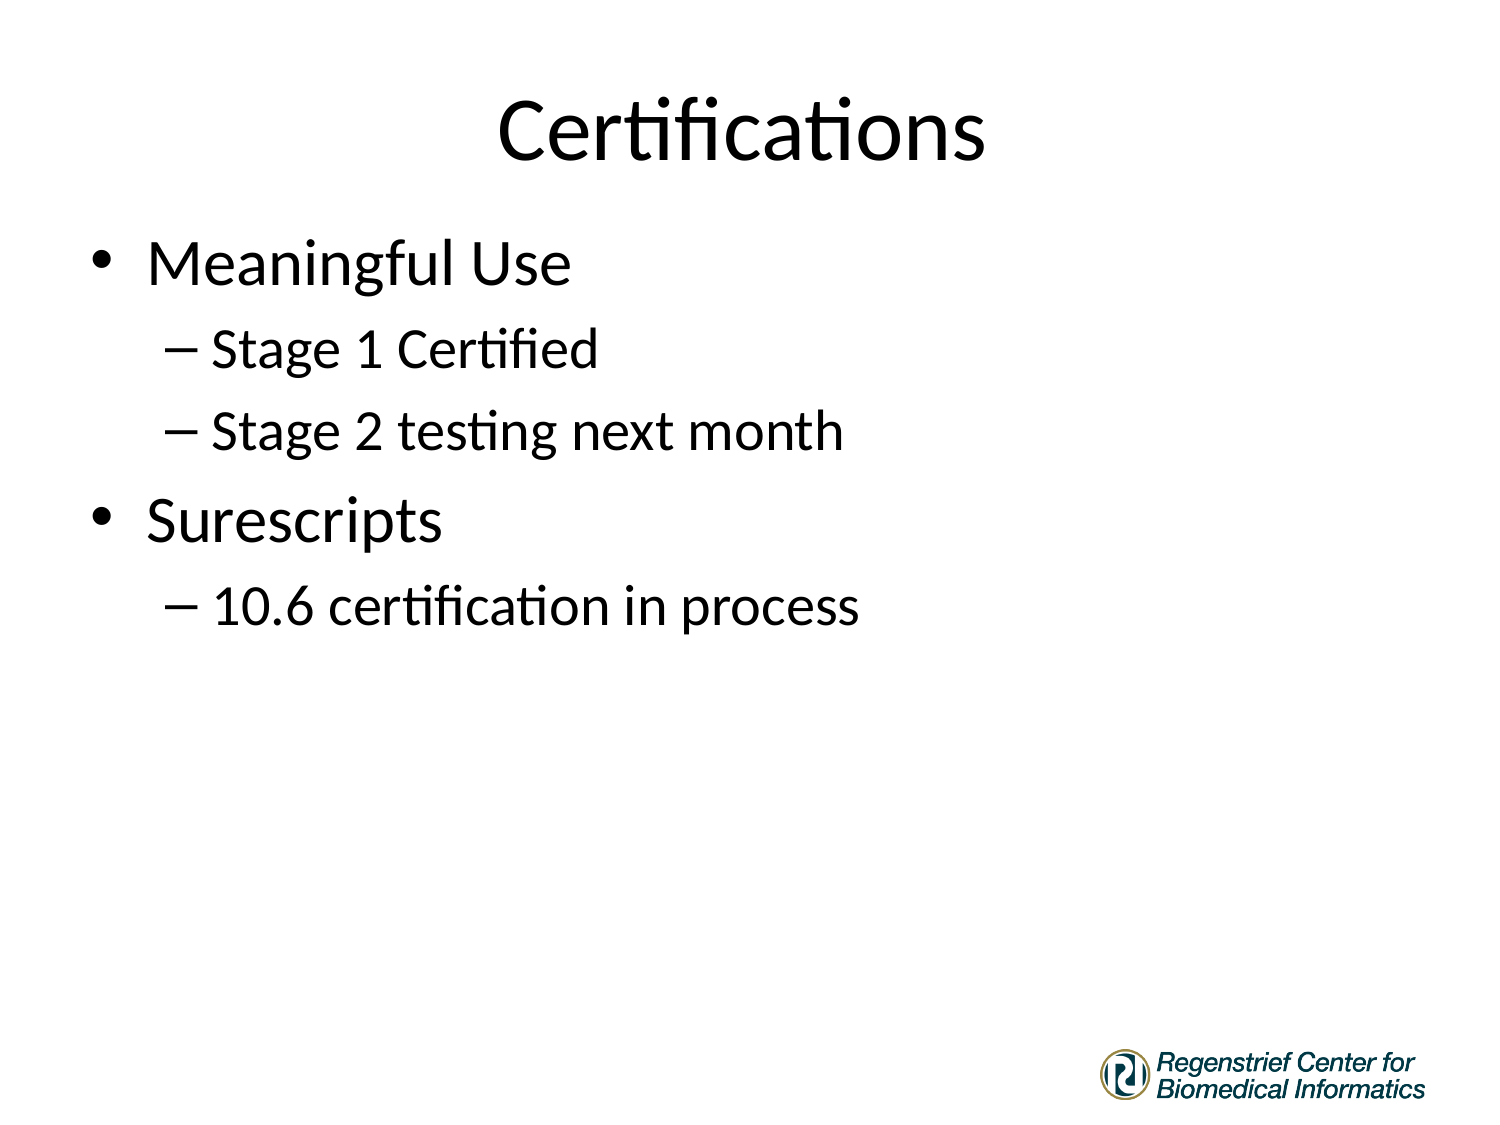

# Certifications
Meaningful Use
Stage 1 Certified
Stage 2 testing next month
Surescripts
10.6 certification in process